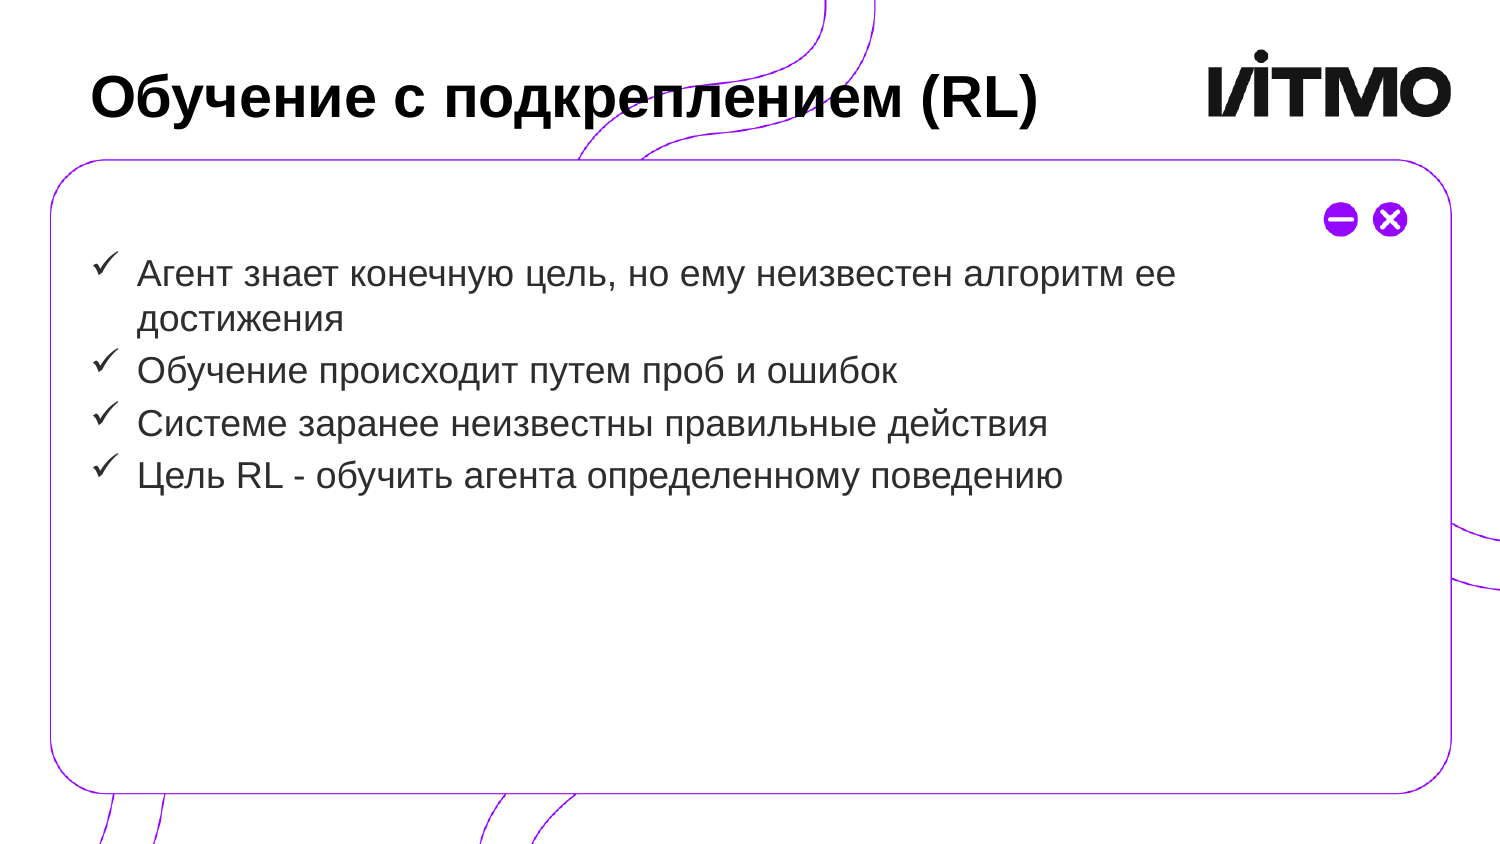

# Обучение с подкреплением (RL)

Агент знает конечную цель, но ему неизвестен алгоритм ее достижения
Обучение происходит путем проб и ошибок
Системе заранее неизвестны правильные действия
Цель RL - обучить агента определенному поведению